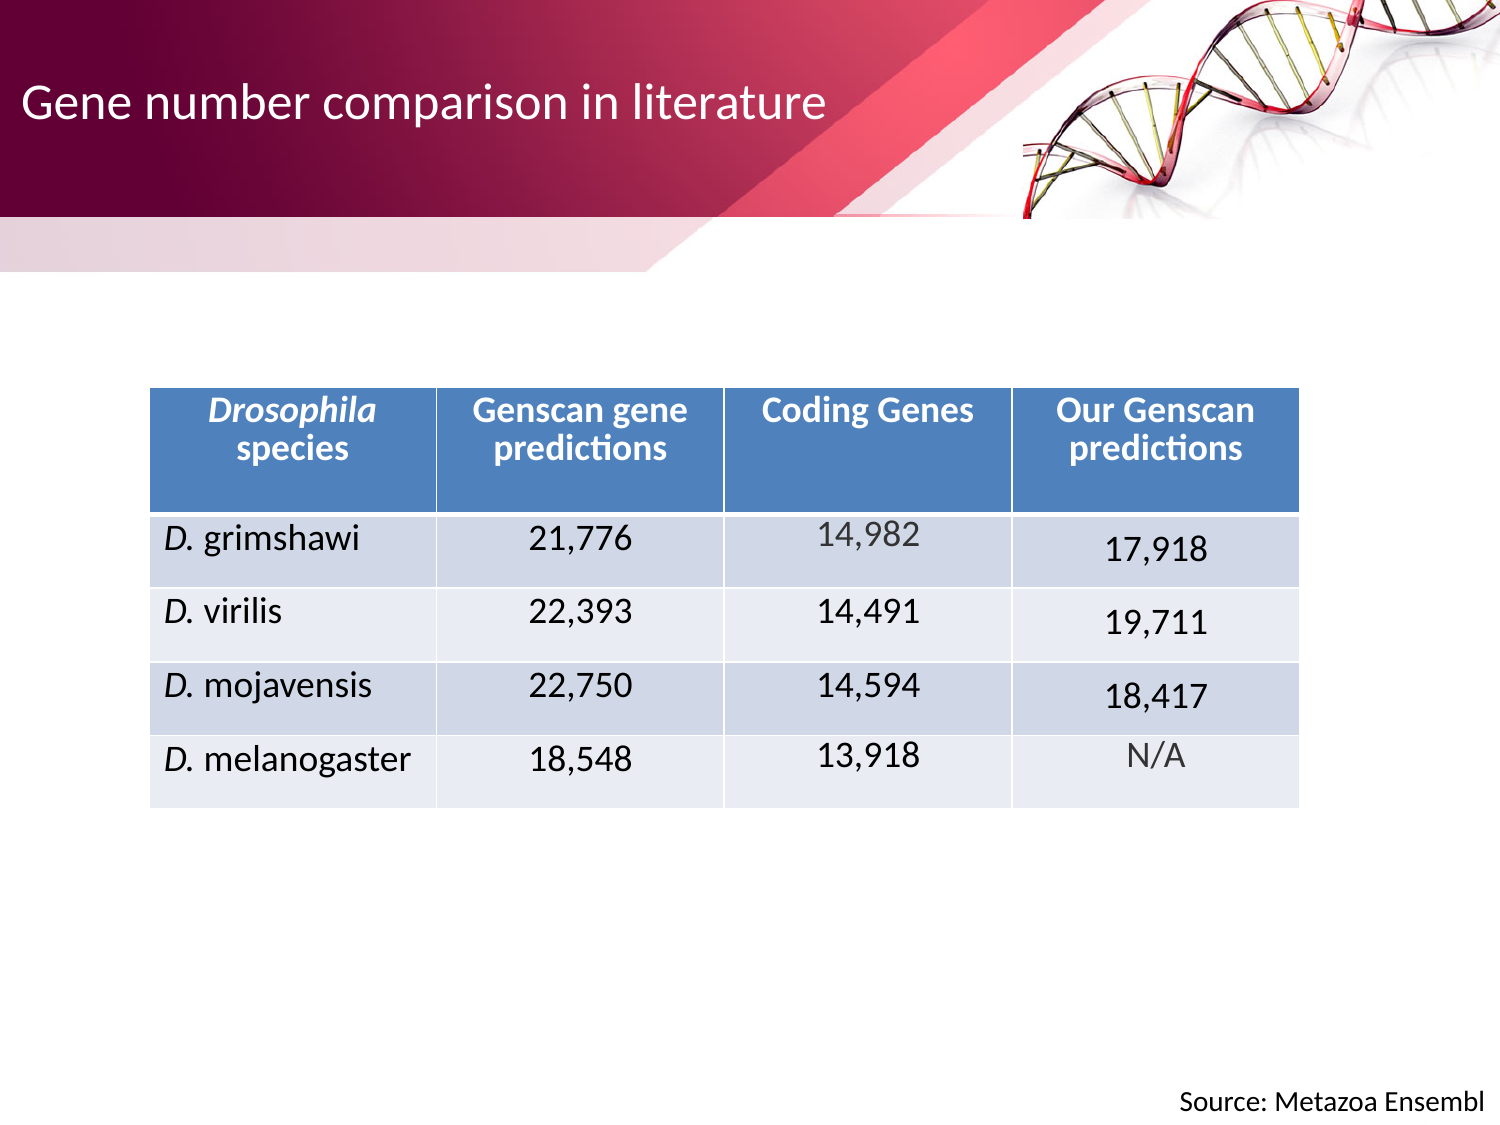

# Gene number comparison in literature
| Drosophila species | Genscan gene predictions | Coding Genes | Our Genscan predictions |
| --- | --- | --- | --- |
| D. grimshawi | 21,776 | 14,982 | 17,918 |
| D. virilis | 22,393 | 14,491 | 19,711 |
| D. mojavensis | 22,750 | 14,594 | 18,417 |
| D. melanogaster | 18,548 | 13,918 | N/A |
Source: Metazoa Ensembl